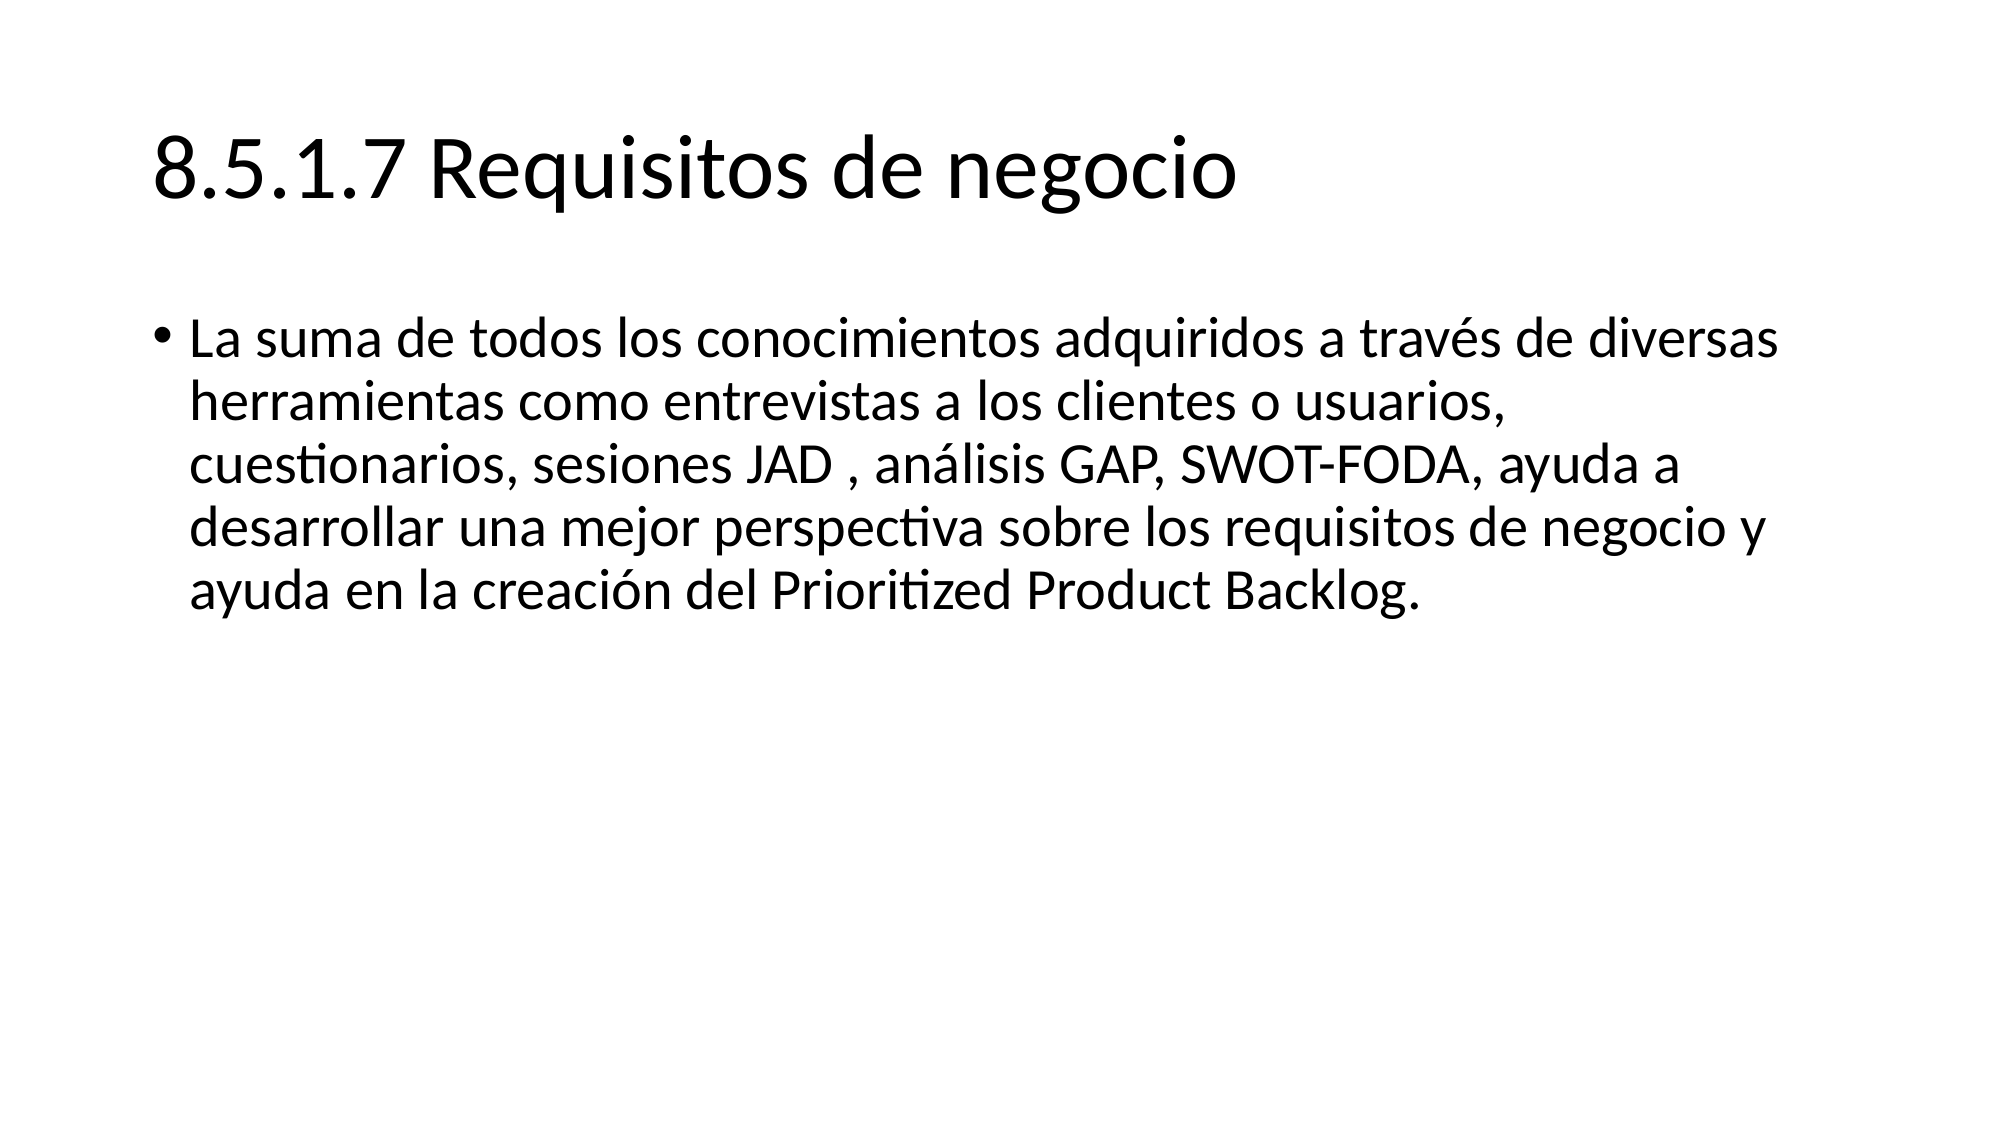

# 8.5.1.7 Requisitos de negocio
La suma de todos los conocimientos adquiridos a través de diversas herramientas como entrevistas a los clientes o usuarios, cuestionarios, sesiones JAD , análisis GAP, SWOT-FODA, ayuda a desarrollar una mejor perspectiva sobre los requisitos de negocio y ayuda en la creación del Prioritized Product Backlog.